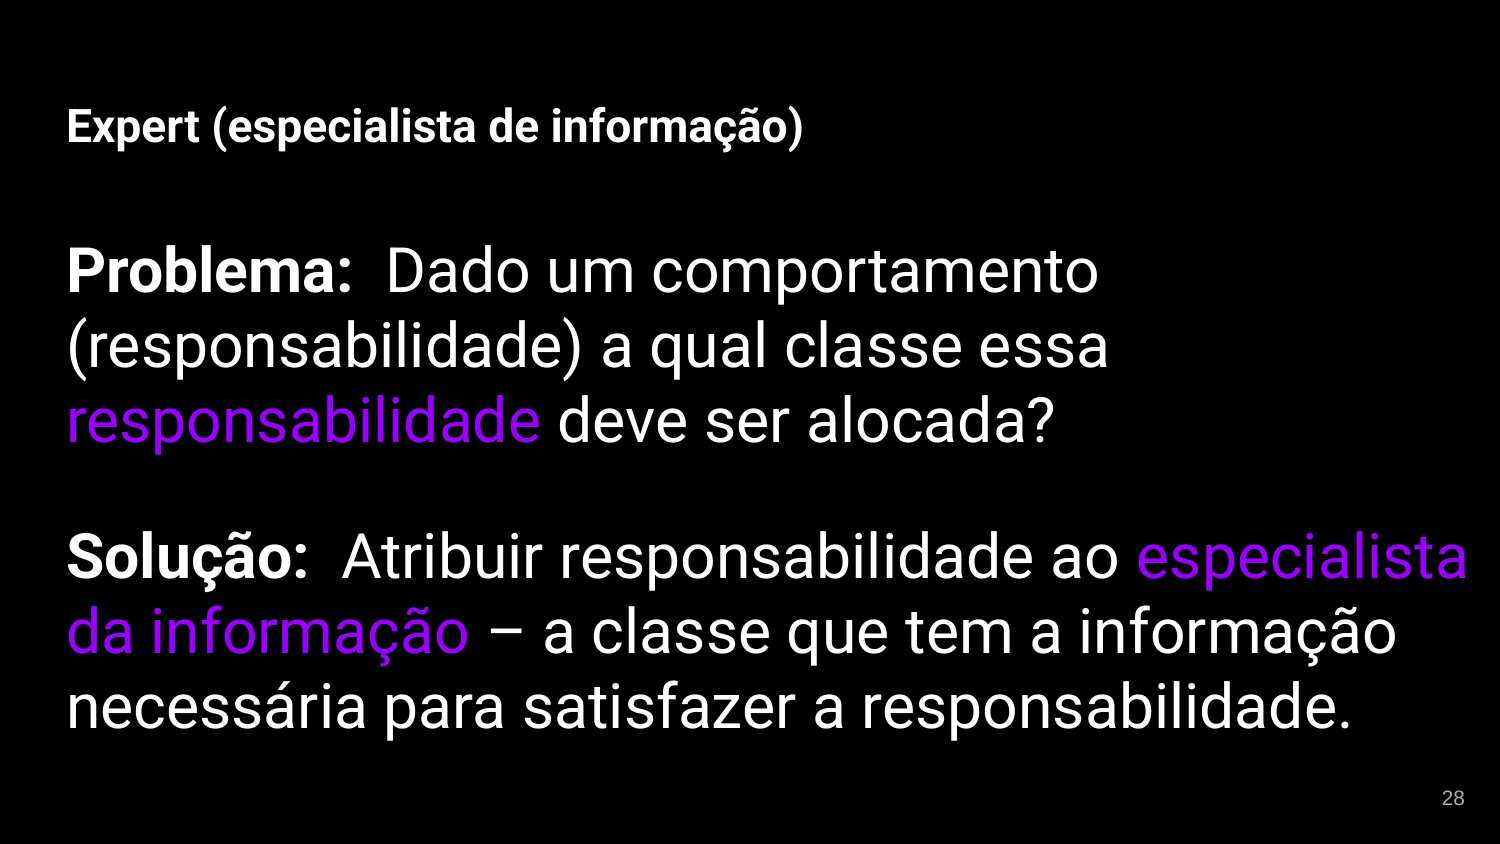

# Expert (especialista de informação)
Problema:  Dado um comportamento (responsabilidade) a qual classe essa responsabilidade deve ser alocada?
Solução:  Atribuir responsabilidade ao especialista da informação – a classe que tem a informação necessária para satisfazer a responsabilidade.
28